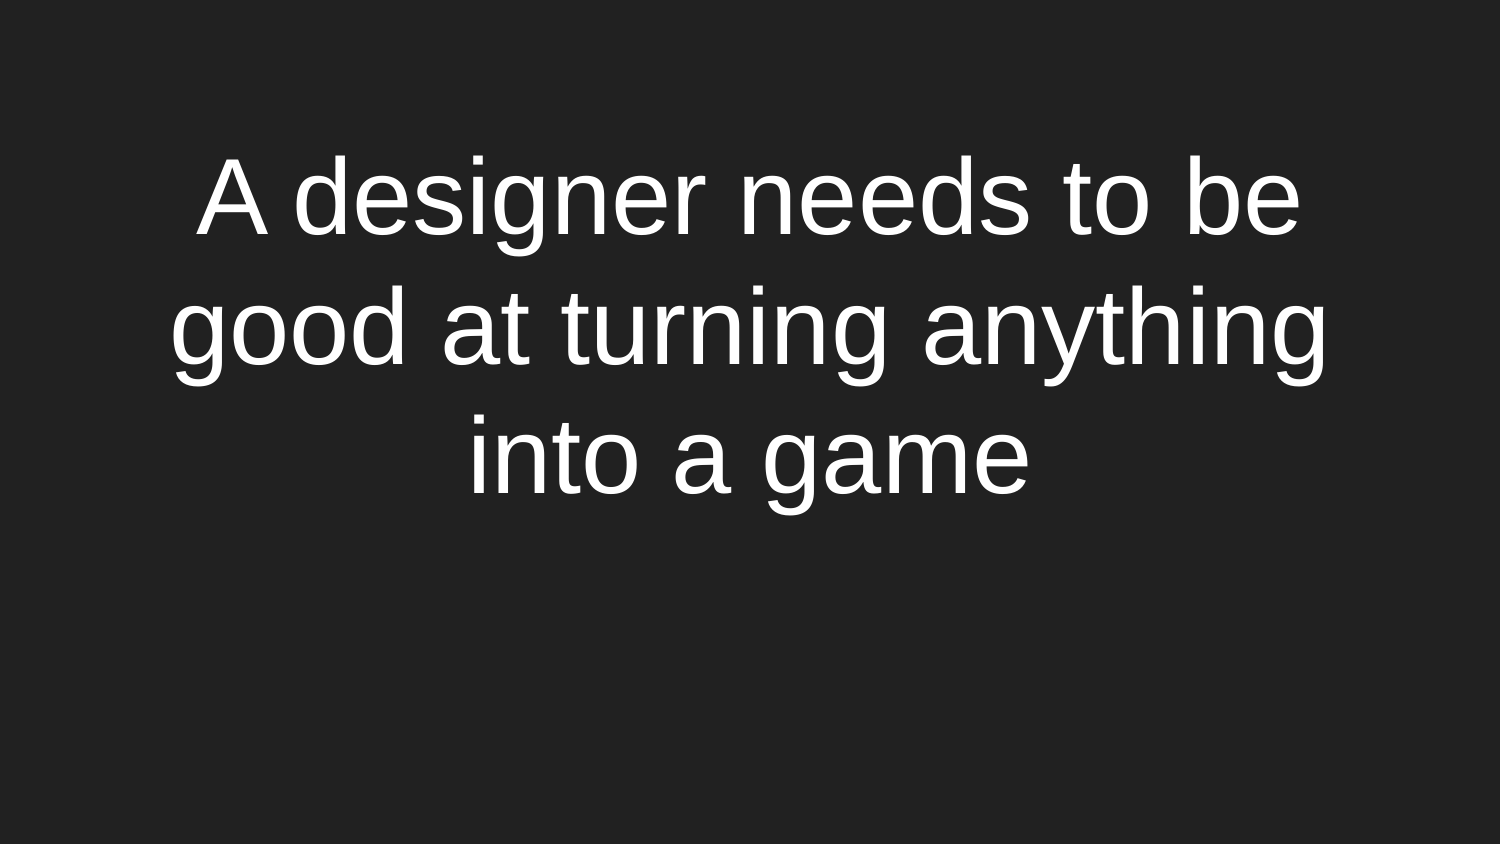

# A designer needs to be good at turning anything into a game